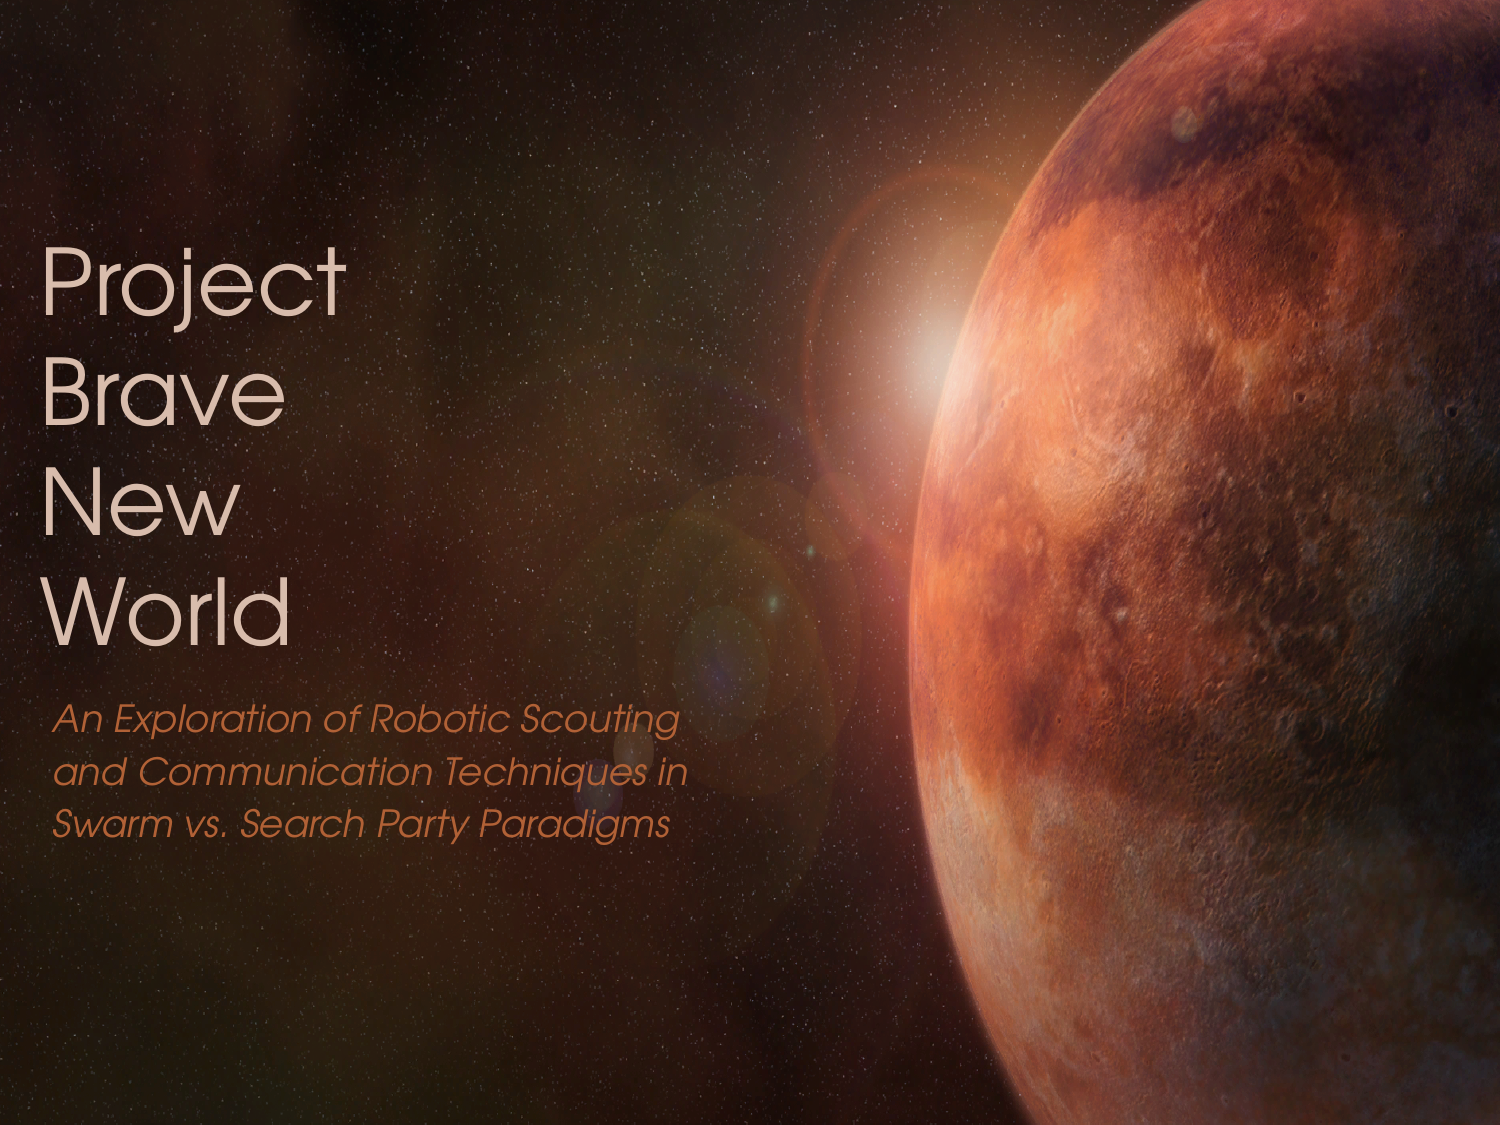

# Project Brave New World
An Exploration of Robotic Scouting
and Communication Techniques in
Swarm vs. Search Party Paradigms